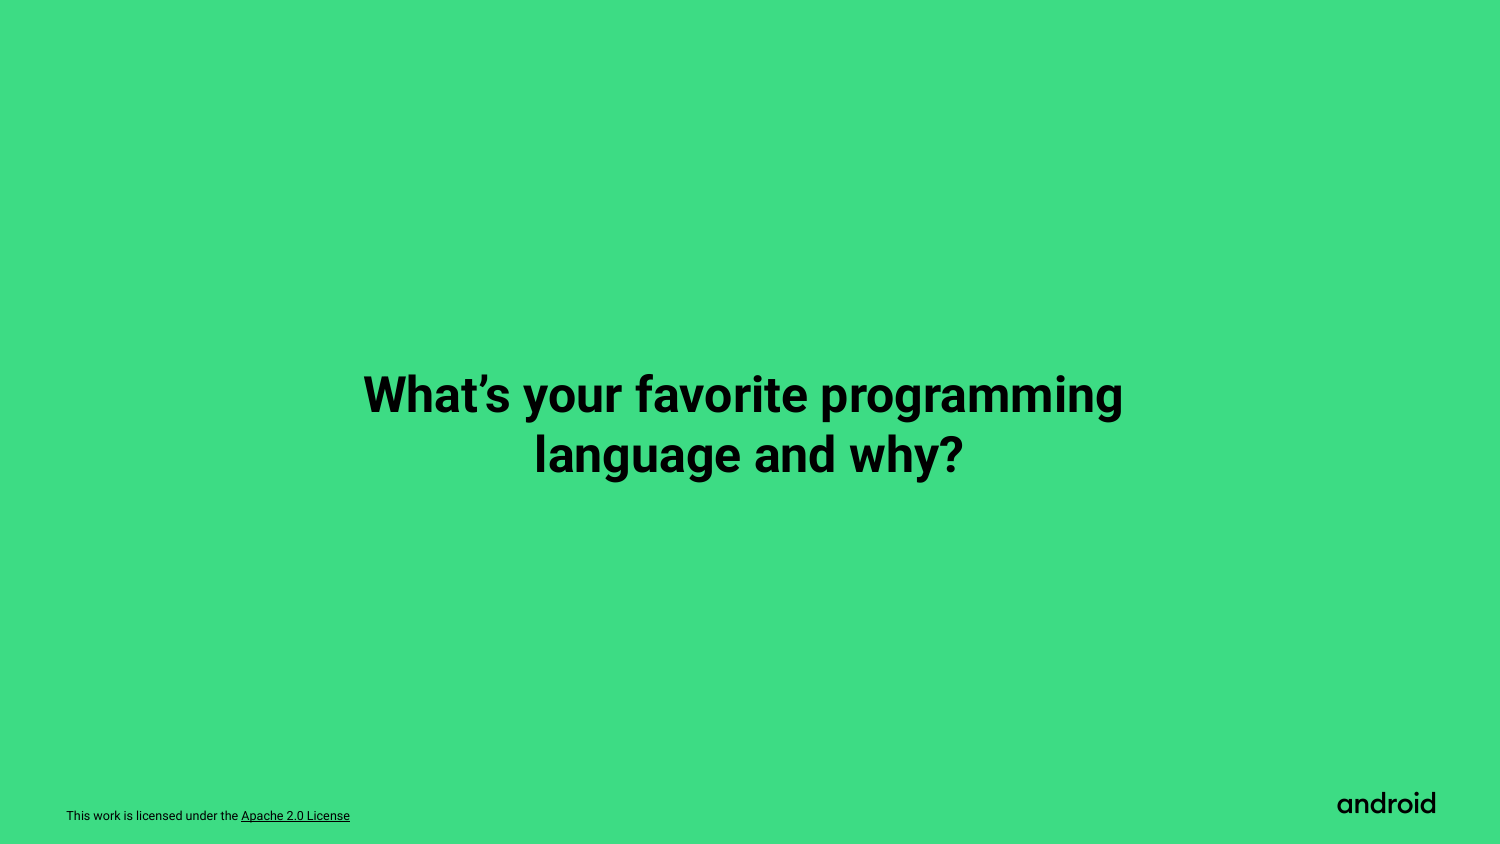

# What’s your favorite programming
language and why?